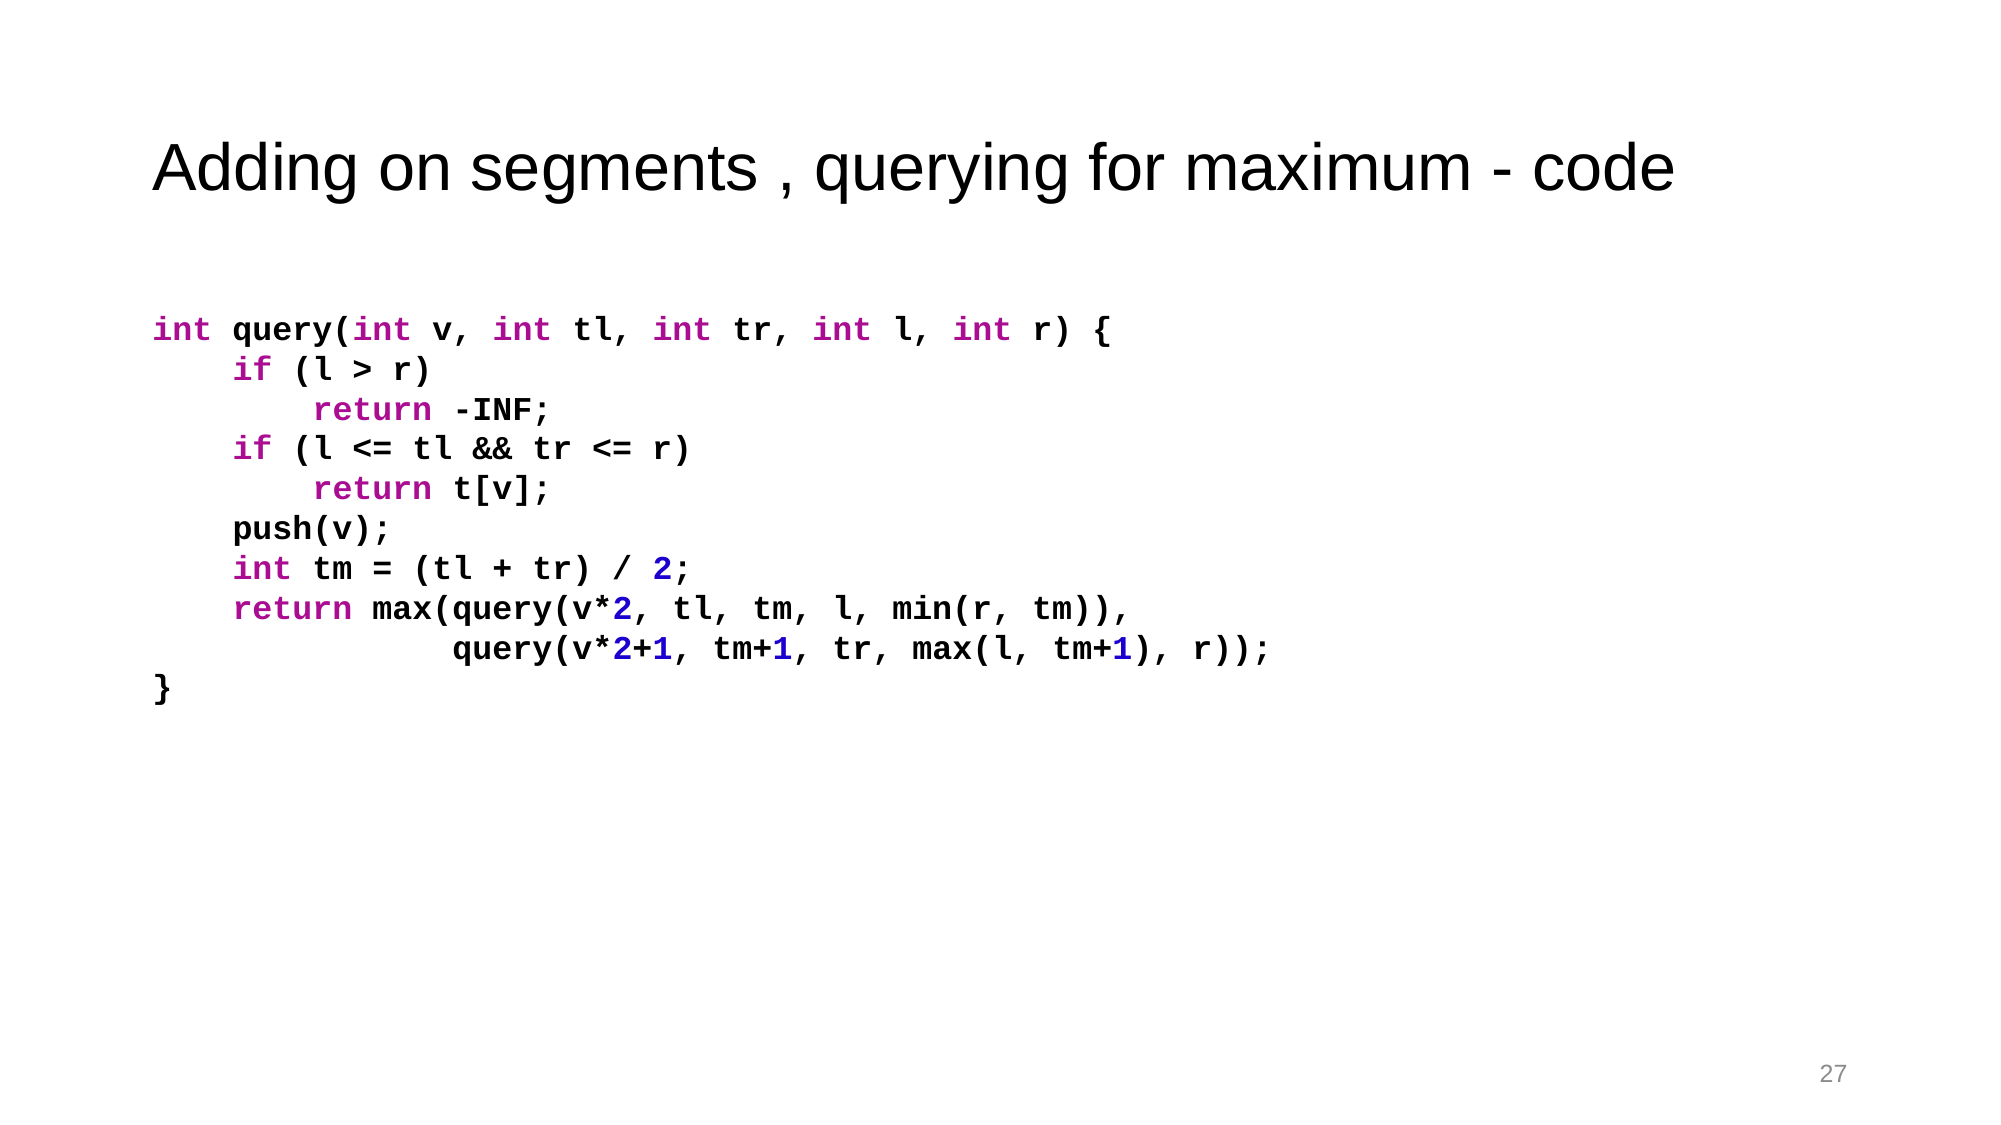

# Adding on segments , querying for maximum - code
int query(int v, int tl, int tr, int l, int r) {
    if (l > r)
        return -INF;
    if (l <= tl && tr <= r)
        return t[v];
    push(v);
    int tm = (tl + tr) / 2;
    return max(query(v*2, tl, tm, l, min(r, tm)),
               query(v*2+1, tm+1, tr, max(l, tm+1), r));
}
27